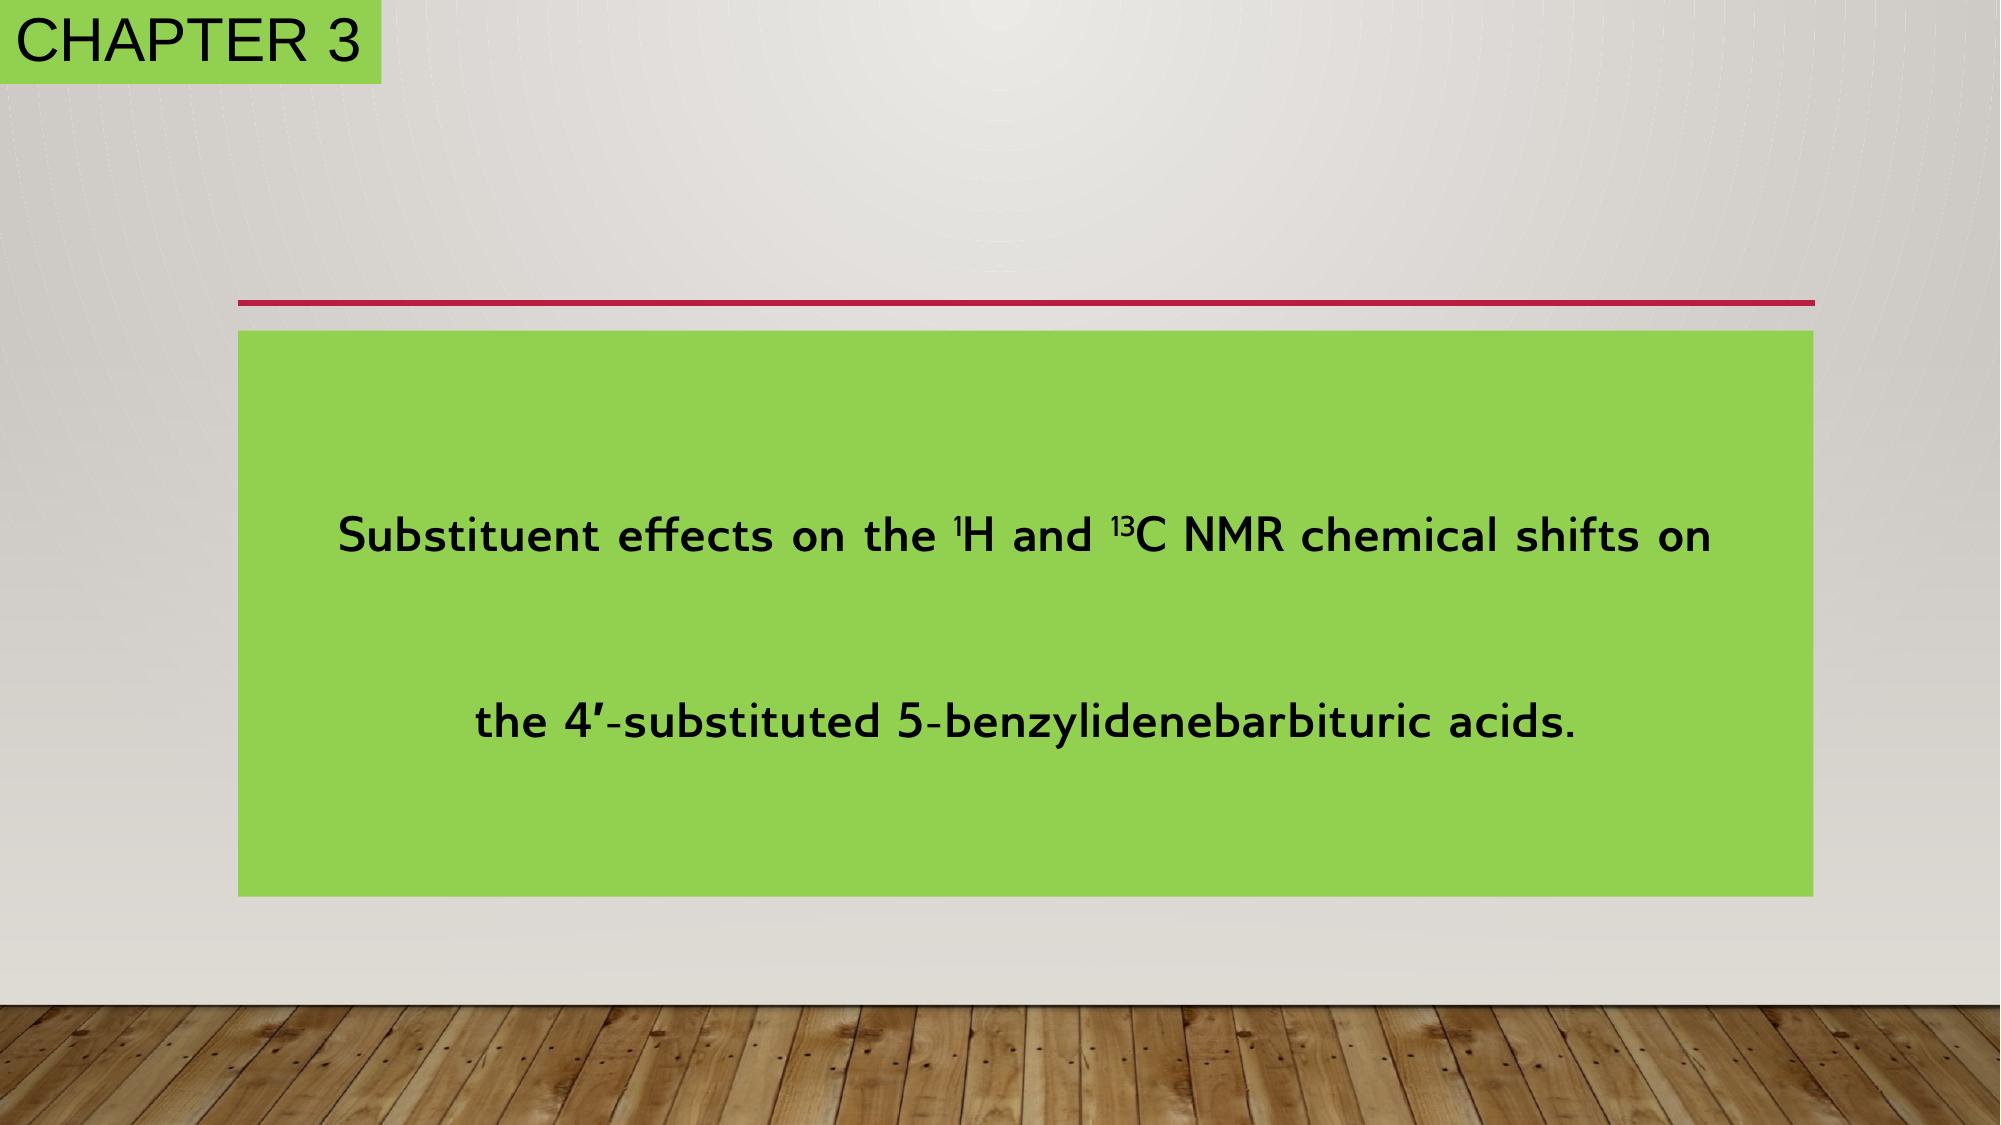

# Chapter 3

Substituent effects on the 1H and 13C NMR chemical shifts on

the 4′-substituted 5-benzylidenebarbituric acids.